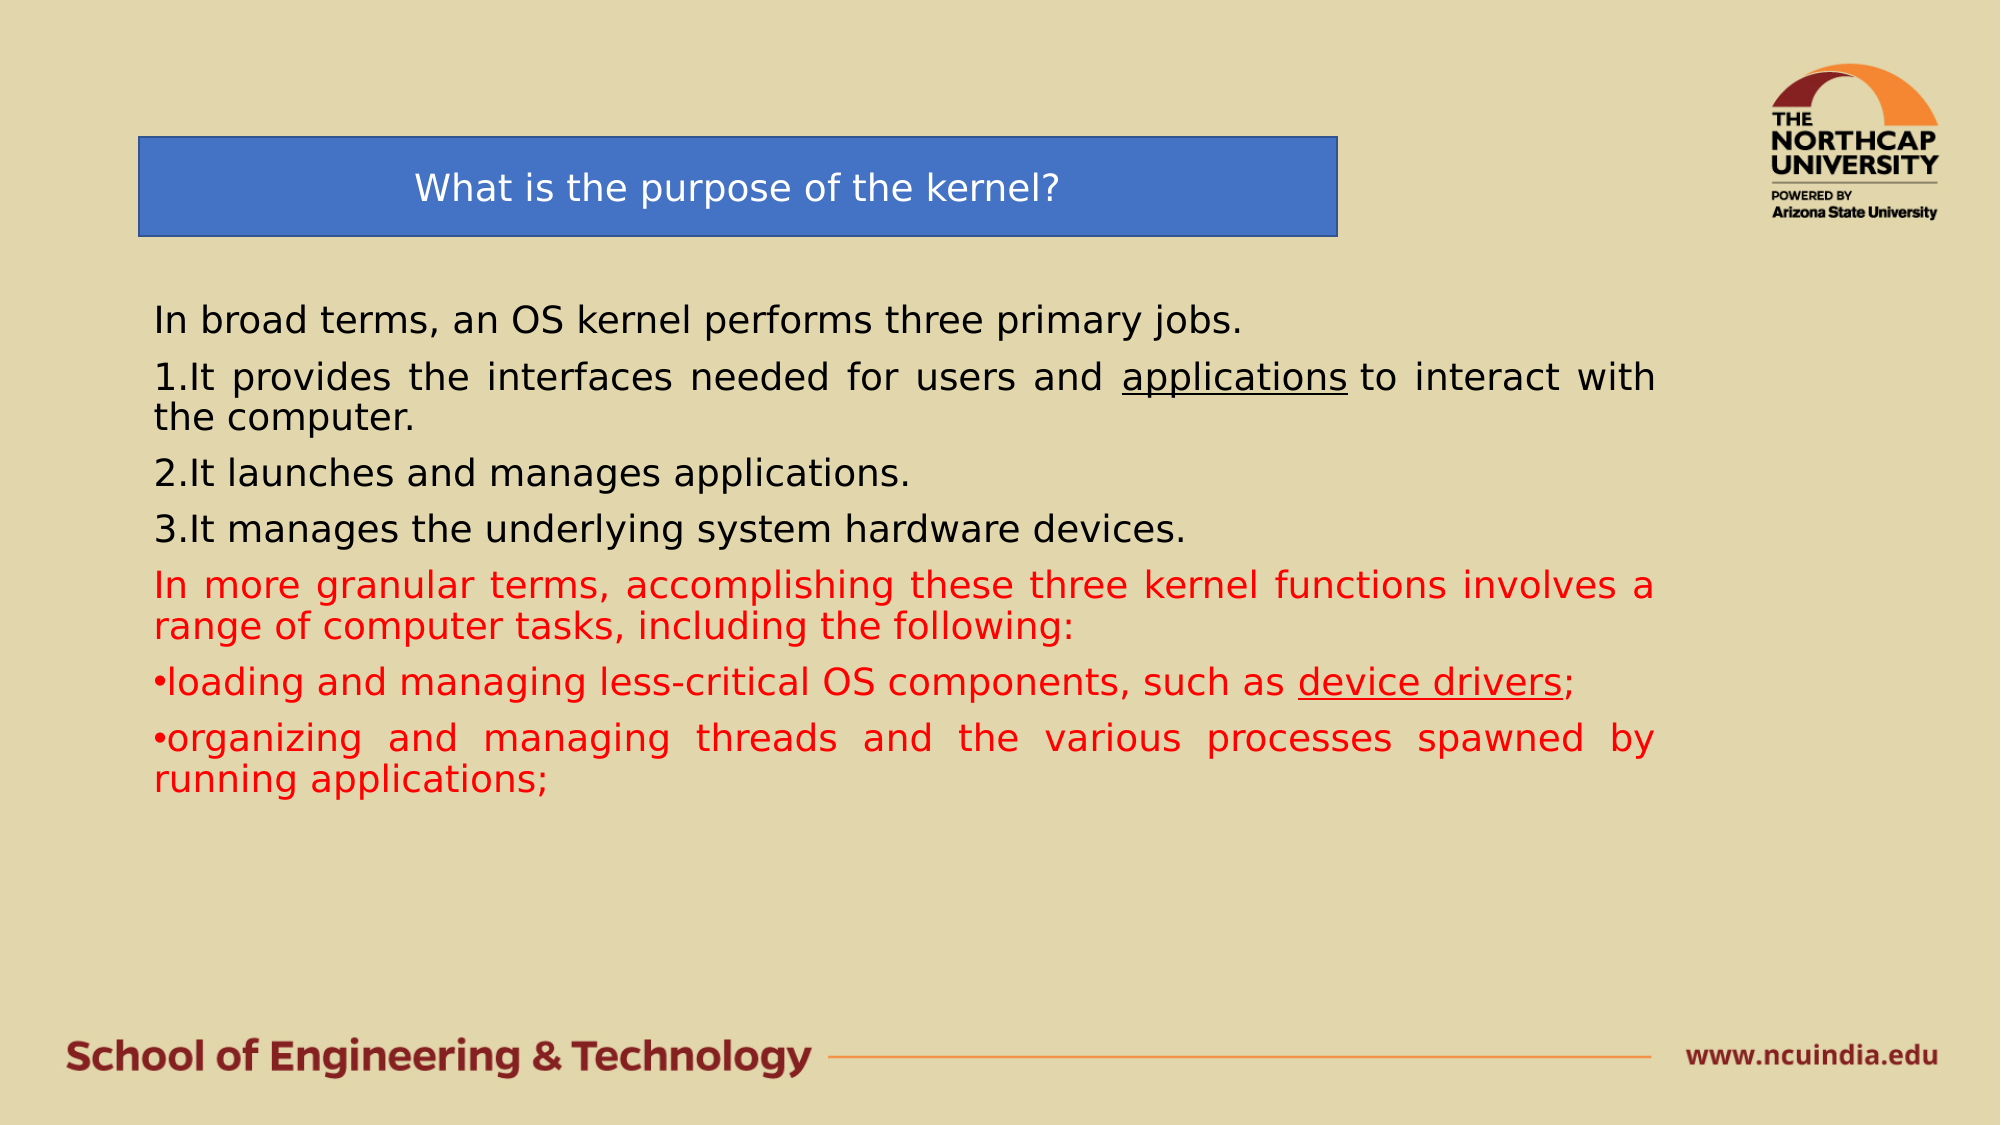

What is the purpose of the kernel?
In broad terms, an OS kernel performs three primary jobs.
It provides the interfaces needed for users and applications to interact with the computer.
It launches and manages applications.
It manages the underlying system hardware devices.
In more granular terms, accomplishing these three kernel functions involves a range of computer tasks, including the following:
loading and managing less-critical OS components, such as device drivers;
organizing and managing threads and the various processes spawned by running applications;